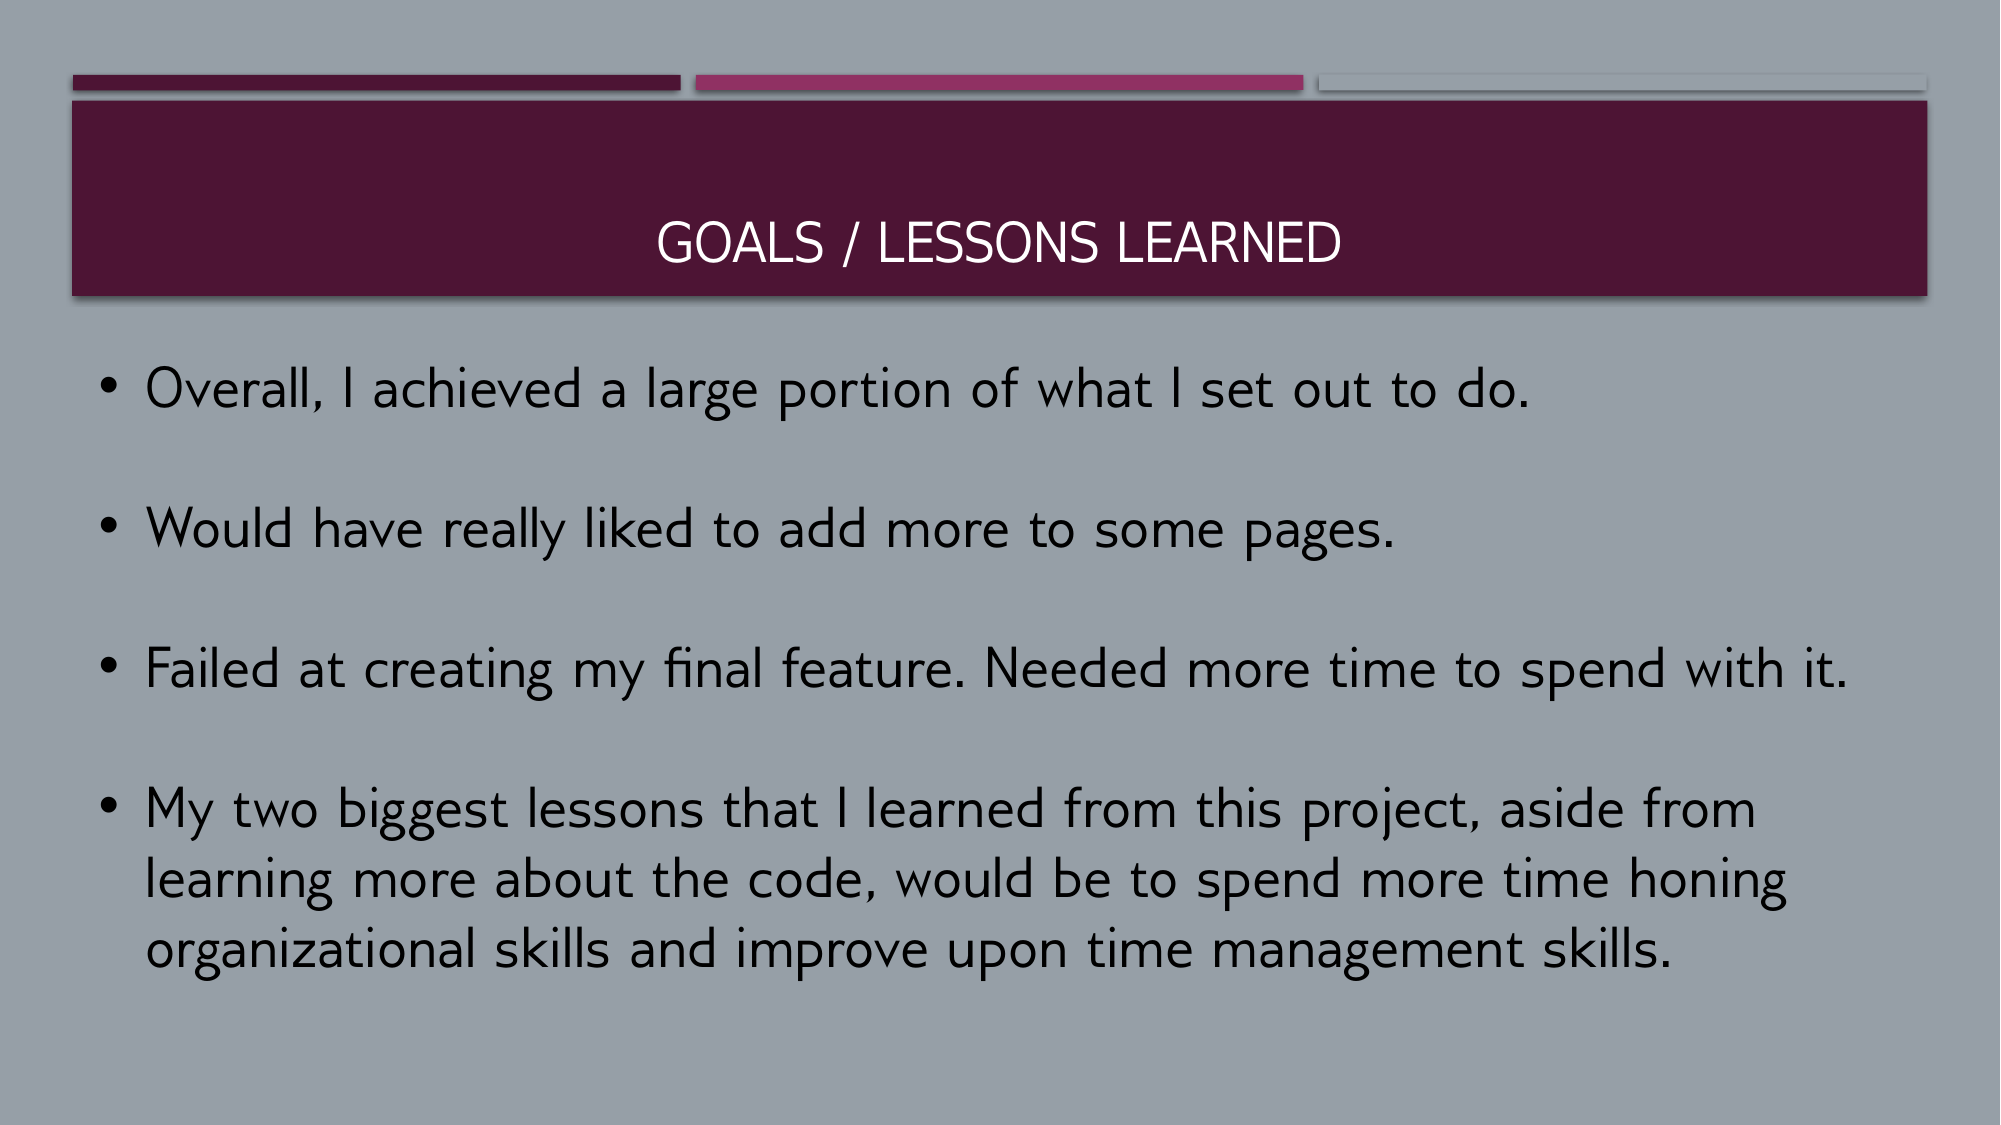

# Goals / Lessons Learned
Overall, I achieved a large portion of what I set out to do.

Would have really liked to add more to some pages.

Failed at creating my final feature. Needed more time to spend with it.

My two biggest lessons that I learned from this project, aside from learning more about the code, would be to spend more time honing organizational skills and improve upon time management skills.